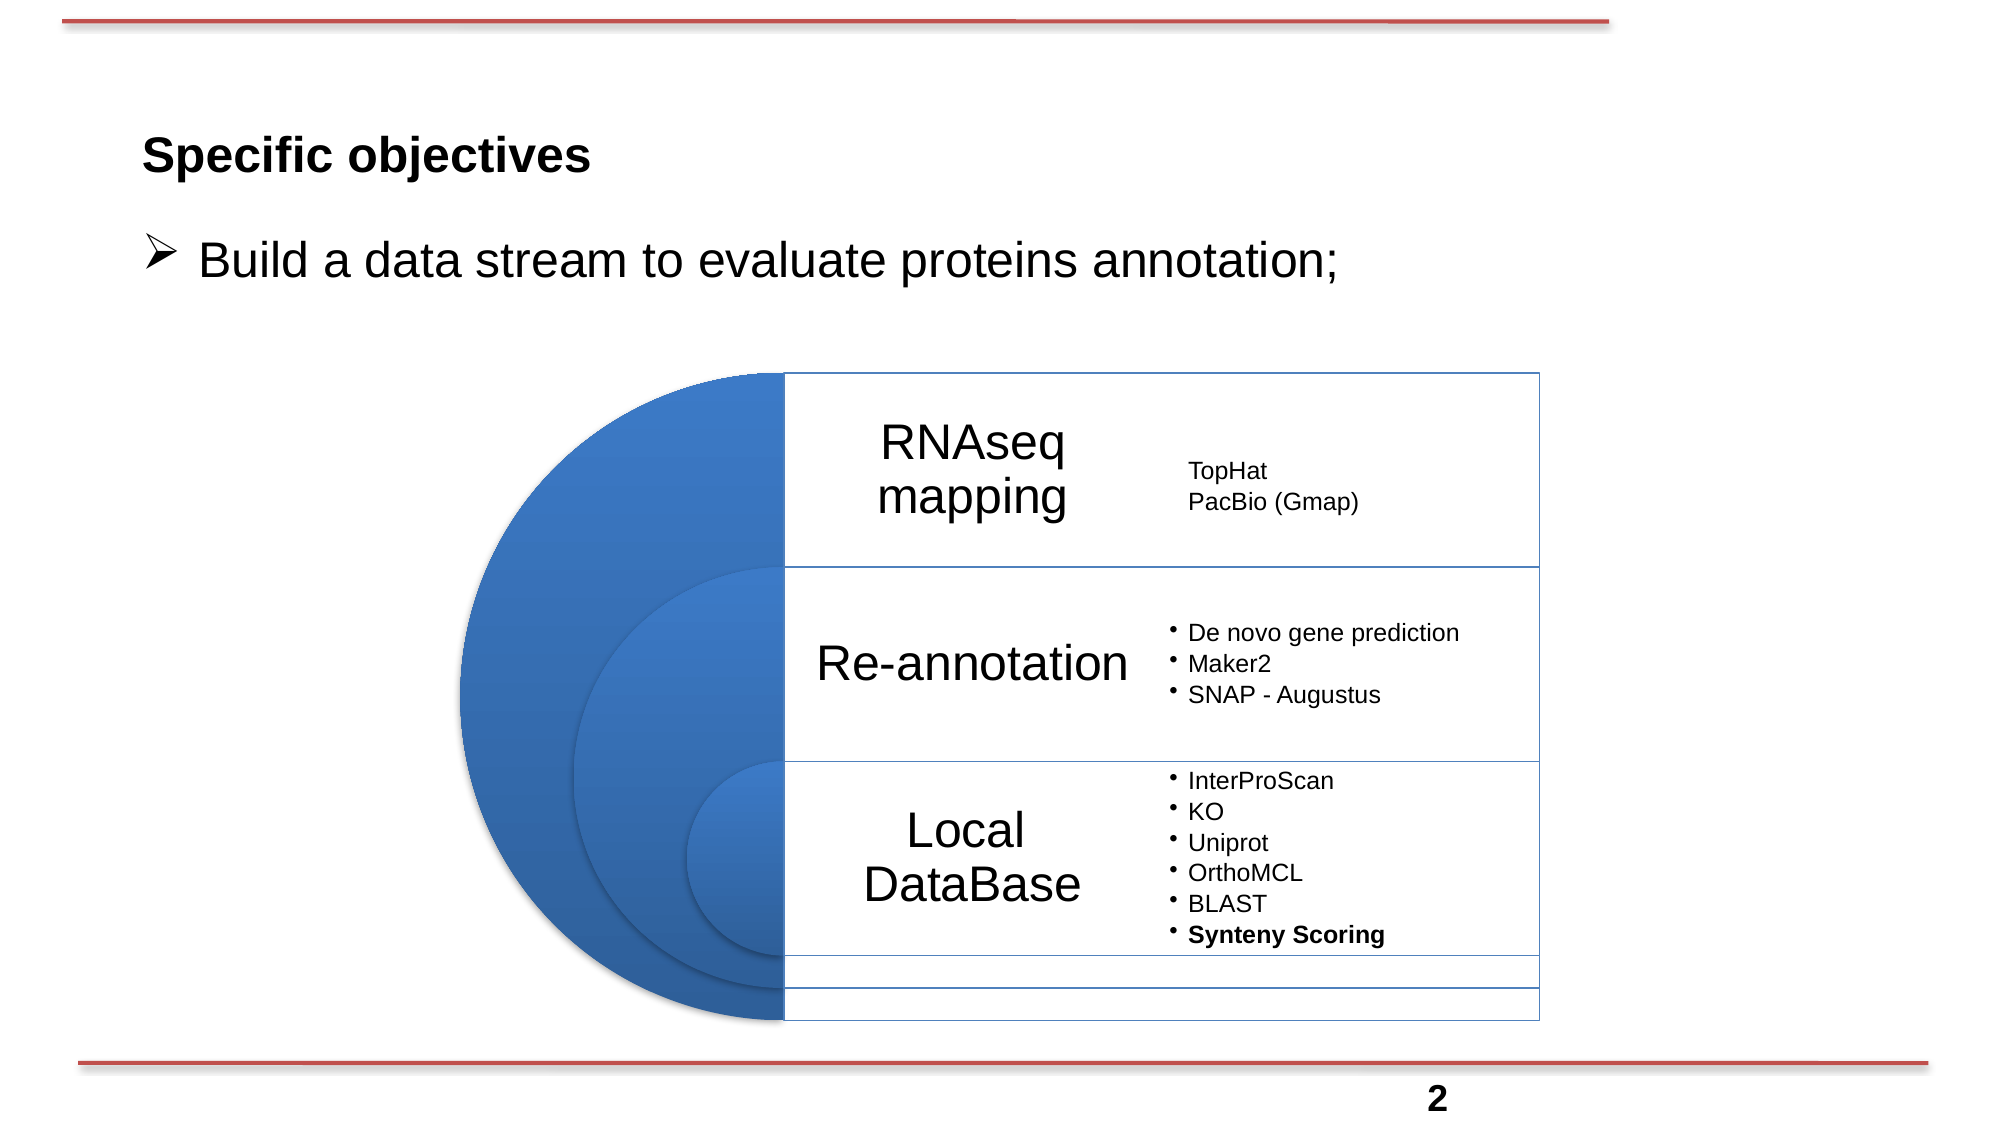

Specific objectives

Build a data stream to evaluate proteins annotation;
RNAseq mapping
Re-annotation
Local  DataBase

TopHat
PacBio (Gmap)
De novo gene prediction
Maker2
SNAP - Augustus
InterProScan
KO
Uniprot
OrthoMCL
BLAST
Synteny Scoring
2